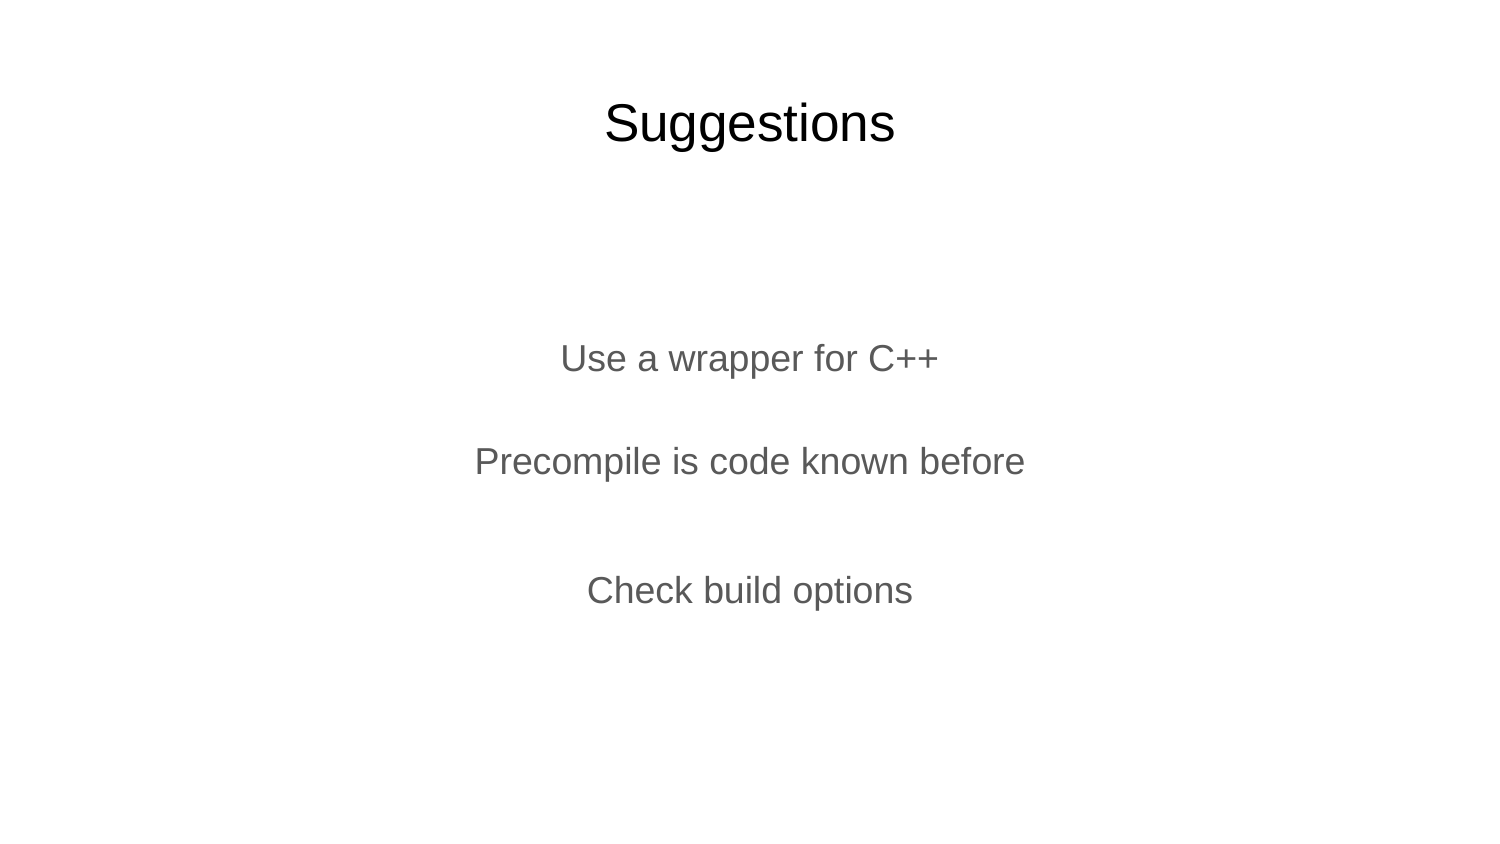

# Suggestions
Use a wrapper for C++

Precompile is code known before

Check build options